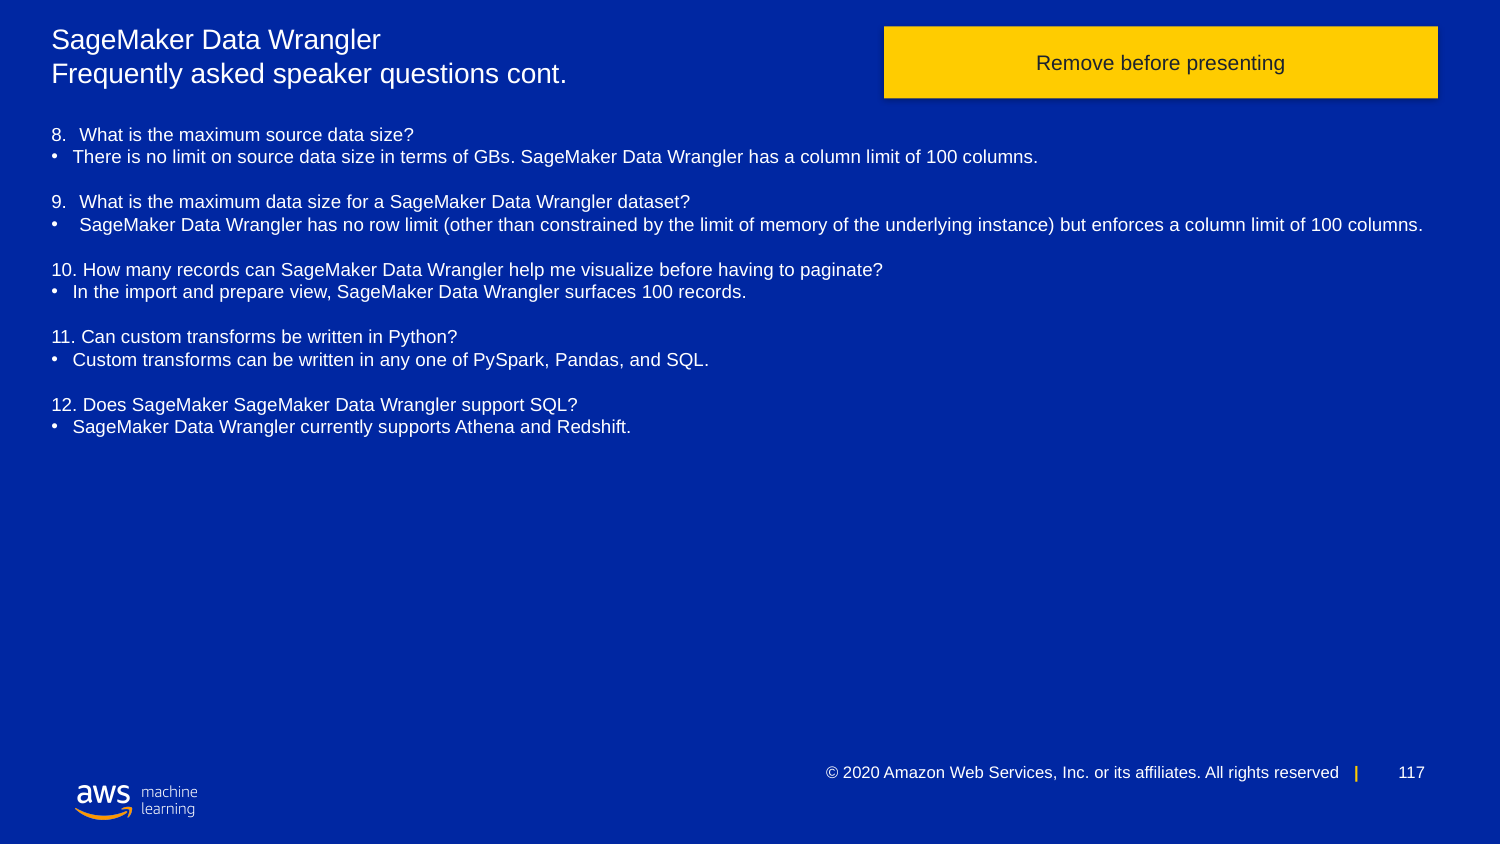

SageMaker Data Wrangler
Frequently asked speaker questions cont.

What is the maximum source data size?
There is no limit on source data size in terms of GBs. SageMaker Data Wrangler has a column limit of 100 columns.

What is the maximum data size for a SageMaker Data Wrangler dataset?
SageMaker Data Wrangler has no row limit (other than constrained by the limit of memory of the underlying instance) but enforces a column limit of 100 columns.
10. How many records can SageMaker Data Wrangler help me visualize before having to paginate?
In the import and prepare view, SageMaker Data Wrangler surfaces 100 records.

11. Can custom transforms be written in Python?
Custom transforms can be written in any one of PySpark, Pandas, and SQL.

12. Does SageMaker SageMaker Data Wrangler support SQL?
SageMaker Data Wrangler currently supports Athena and Redshift.

Remove before presenting